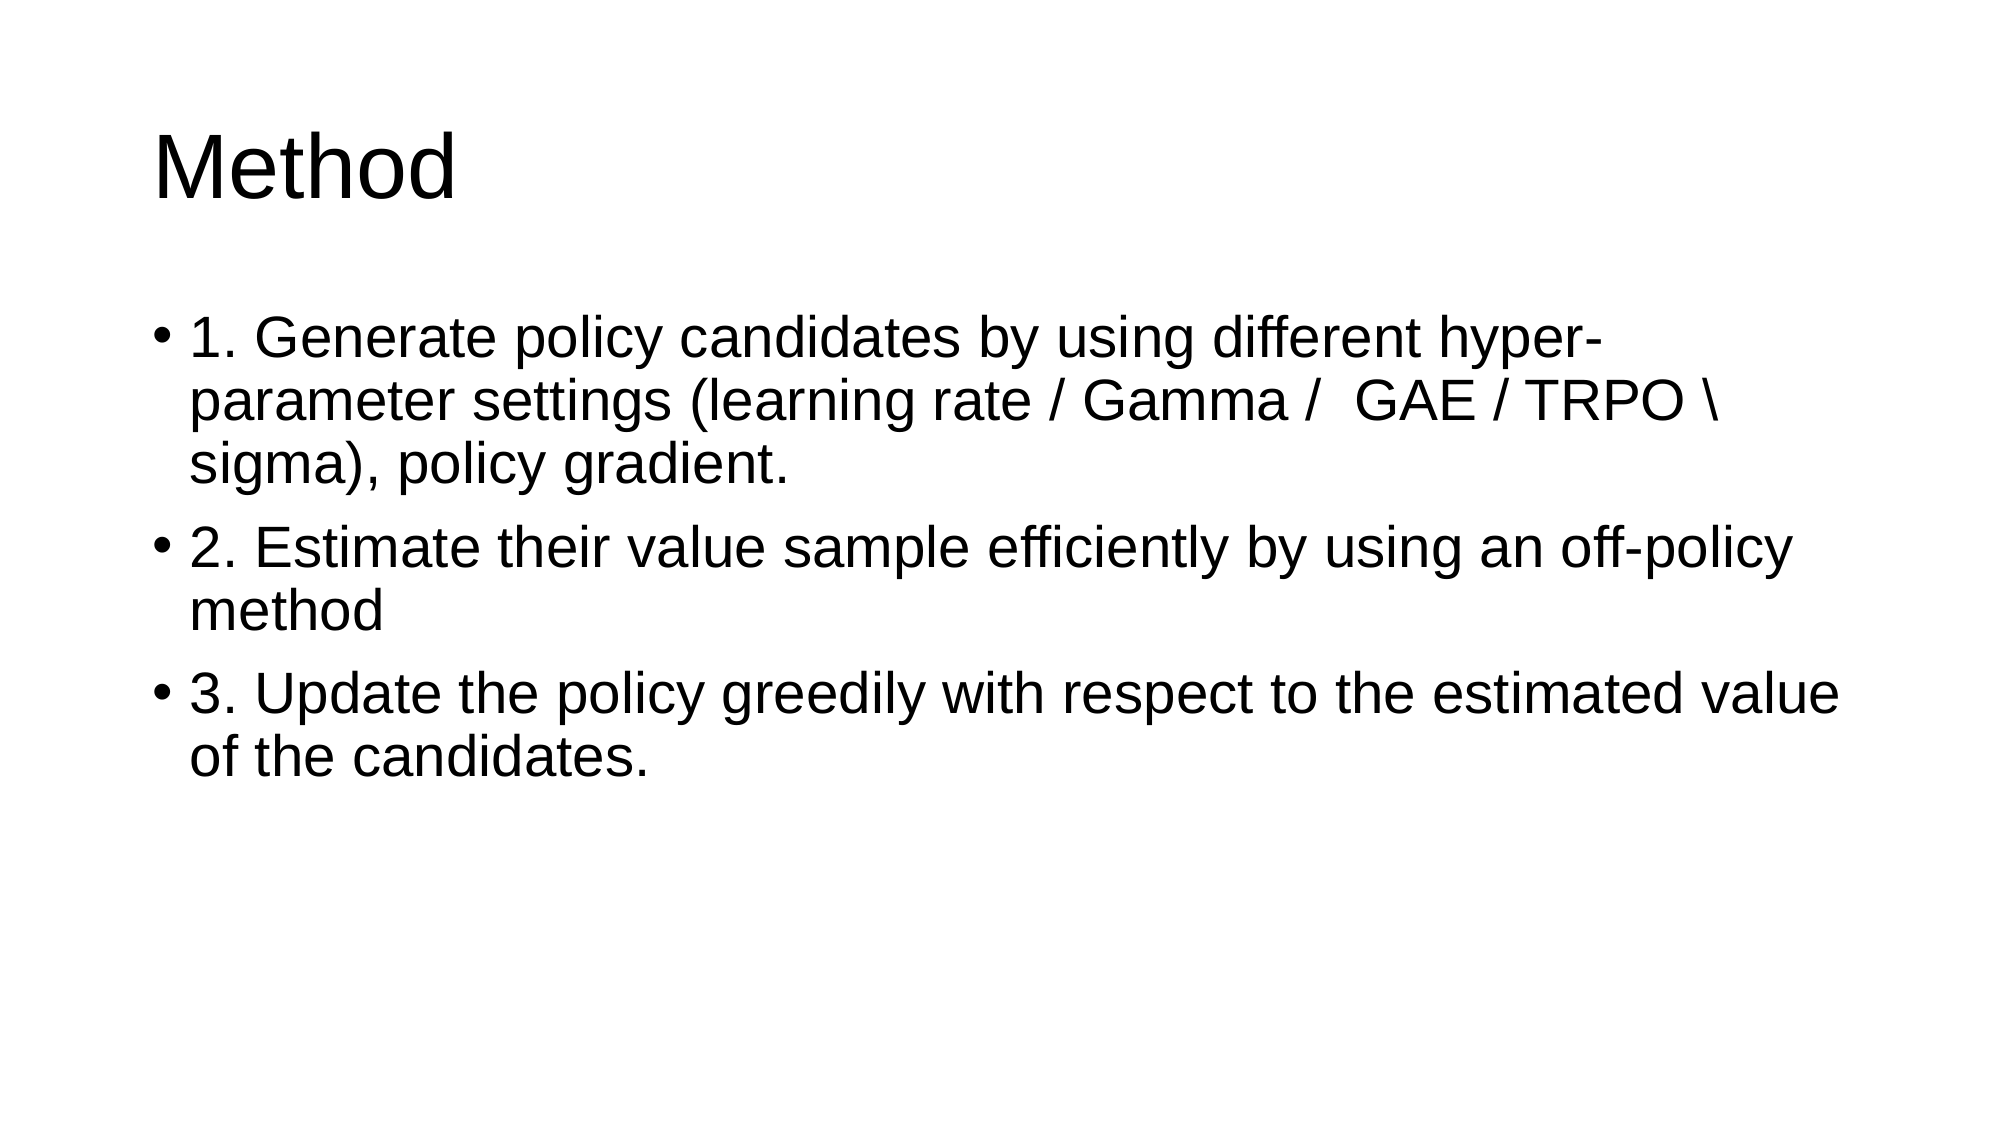

# Method
1. Generate policy candidates by using different hyper-parameter settings (learning rate / Gamma /  GAE / TRPO \sigma), policy gradient.
2. Estimate their value sample efficiently by using an off-policy method
3. Update the policy greedily with respect to the estimated value of the candidates.